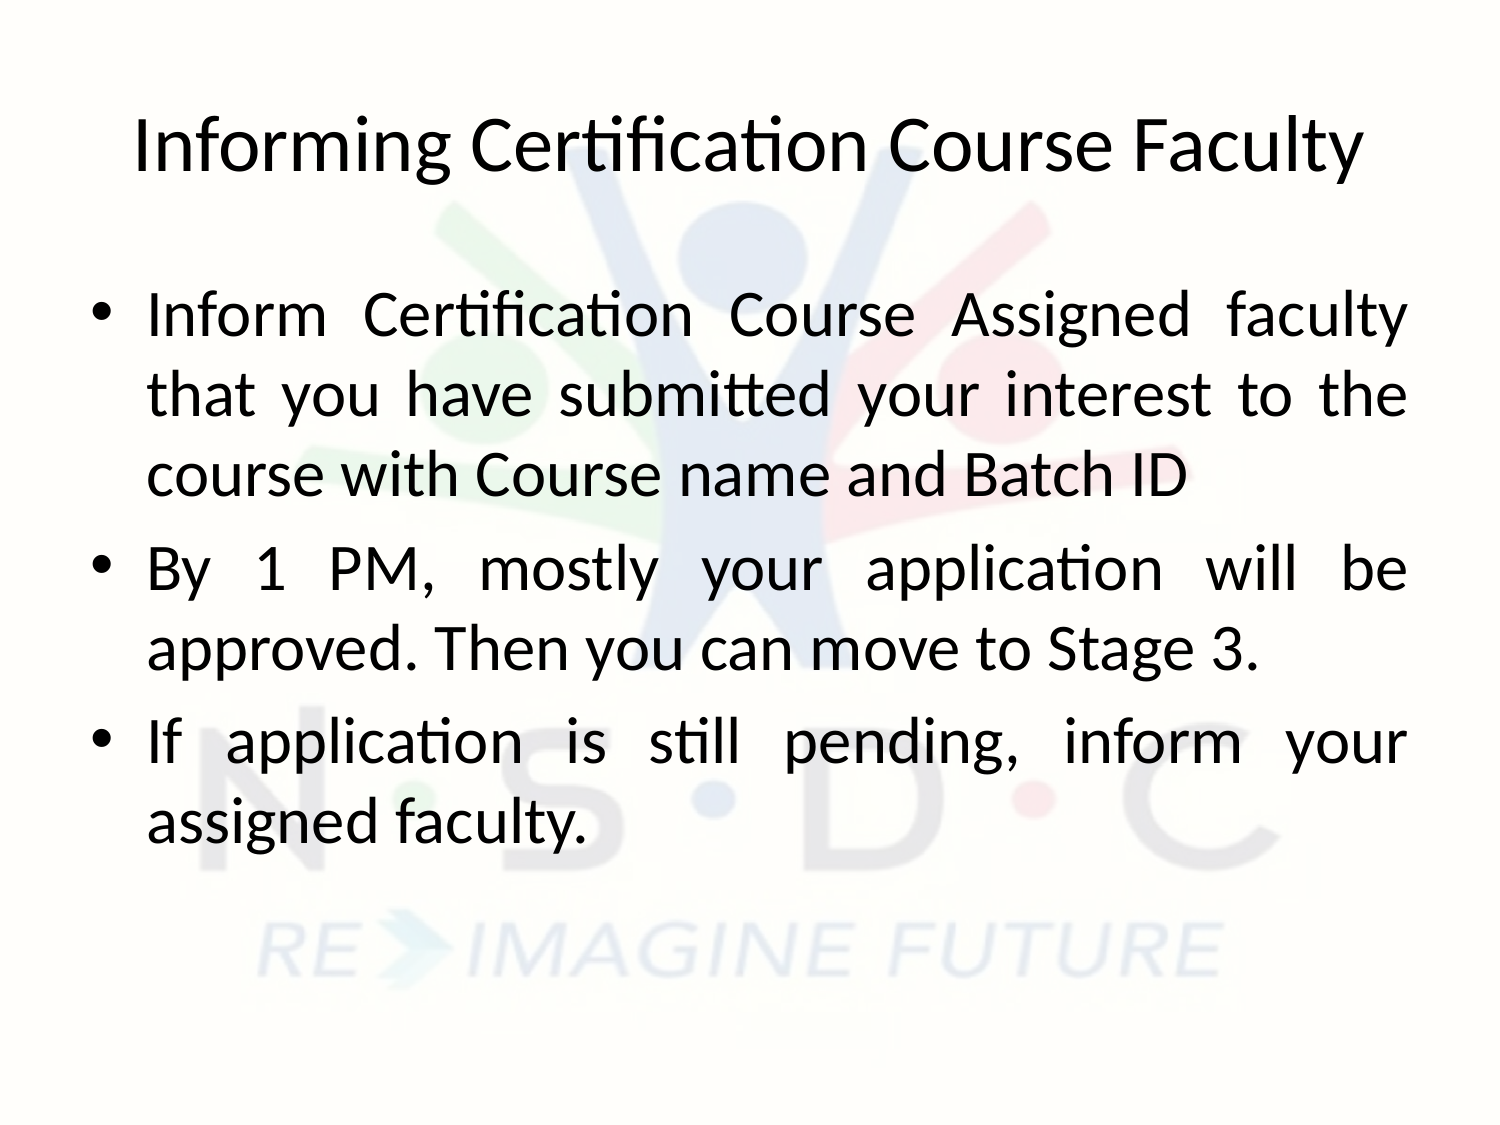

# Informing Certification Course Faculty
Inform Certification Course Assigned faculty that you have submitted your interest to the course with Course name and Batch ID
By 1 PM, mostly your application will be approved. Then you can move to Stage 3.
If application is still pending, inform your assigned faculty.